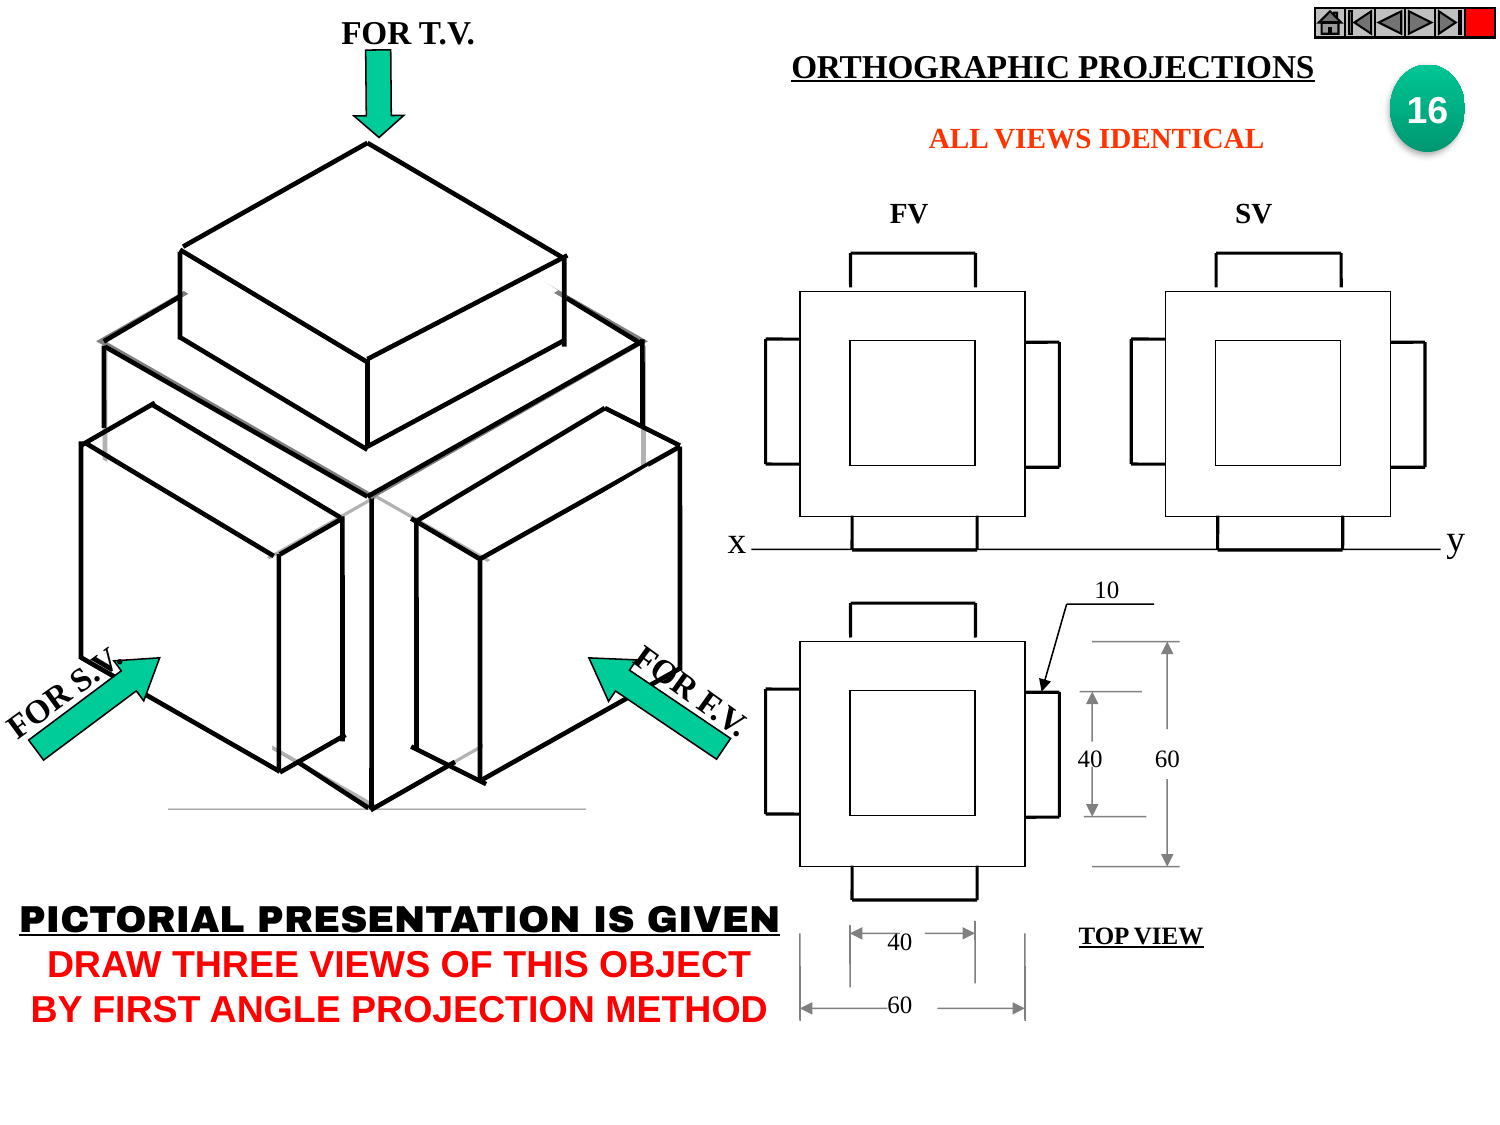

FOR T.V.

ORTHOGRAPHIC PROJECTIONS
16
ALL VIEWS IDENTICAL
FV
SV

y
x

10

40
60

40
60
TOP VIEW

FOR S.V.

FOR F.V.

PICTORIAL PRESENTATION IS GIVEN
DRAW THREE VIEWS OF THIS OBJECT
BY FIRST ANGLE PROJECTION METHOD